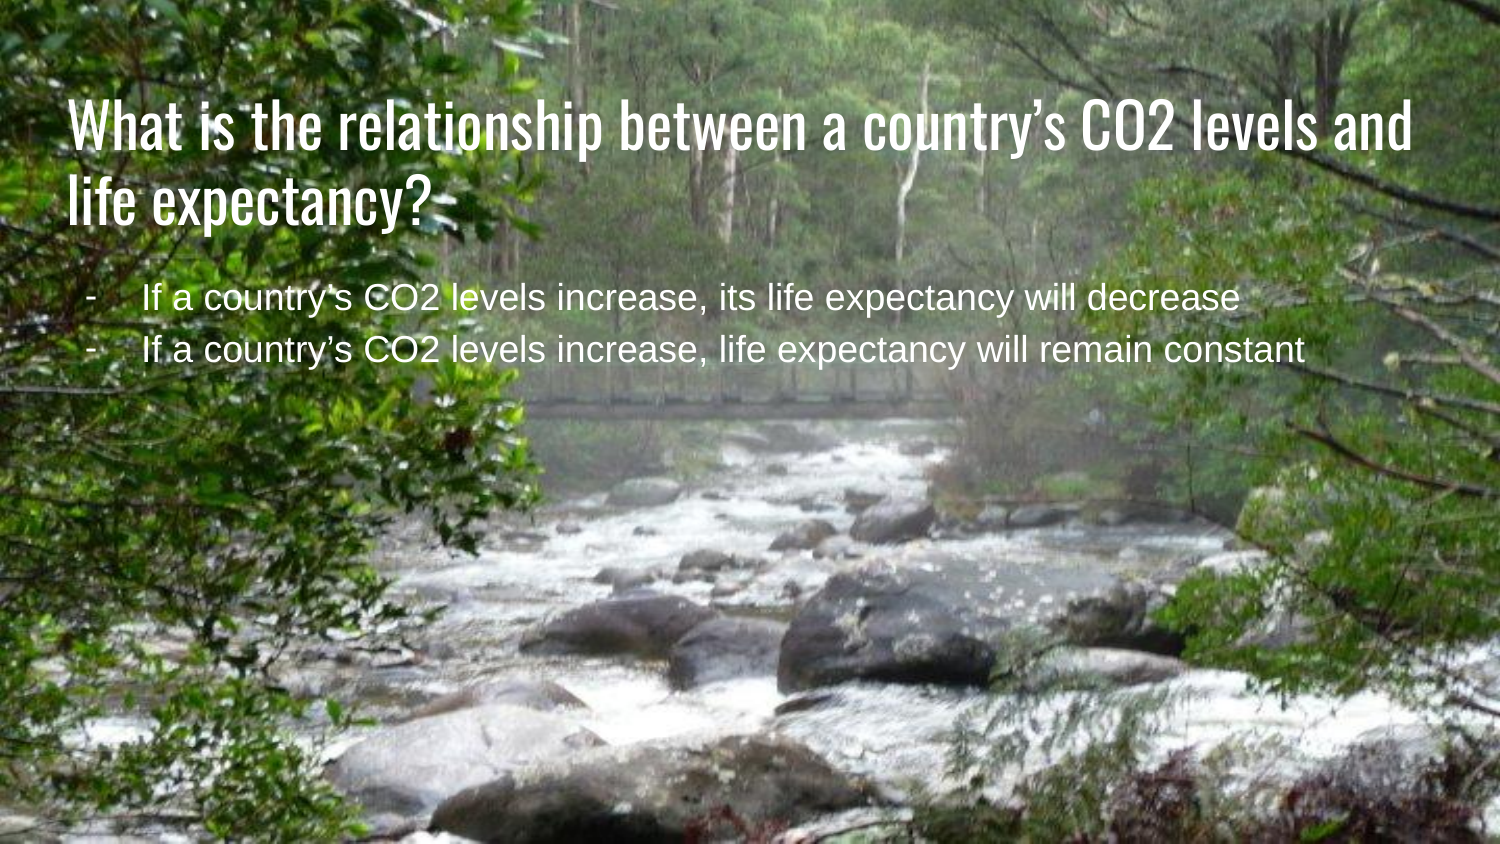

# What is the relationship between a country’s CO2 levels and life expectancy?
If a country’s CO2 levels increase, its life expectancy will decrease
If a country’s CO2 levels increase, life expectancy will remain constant